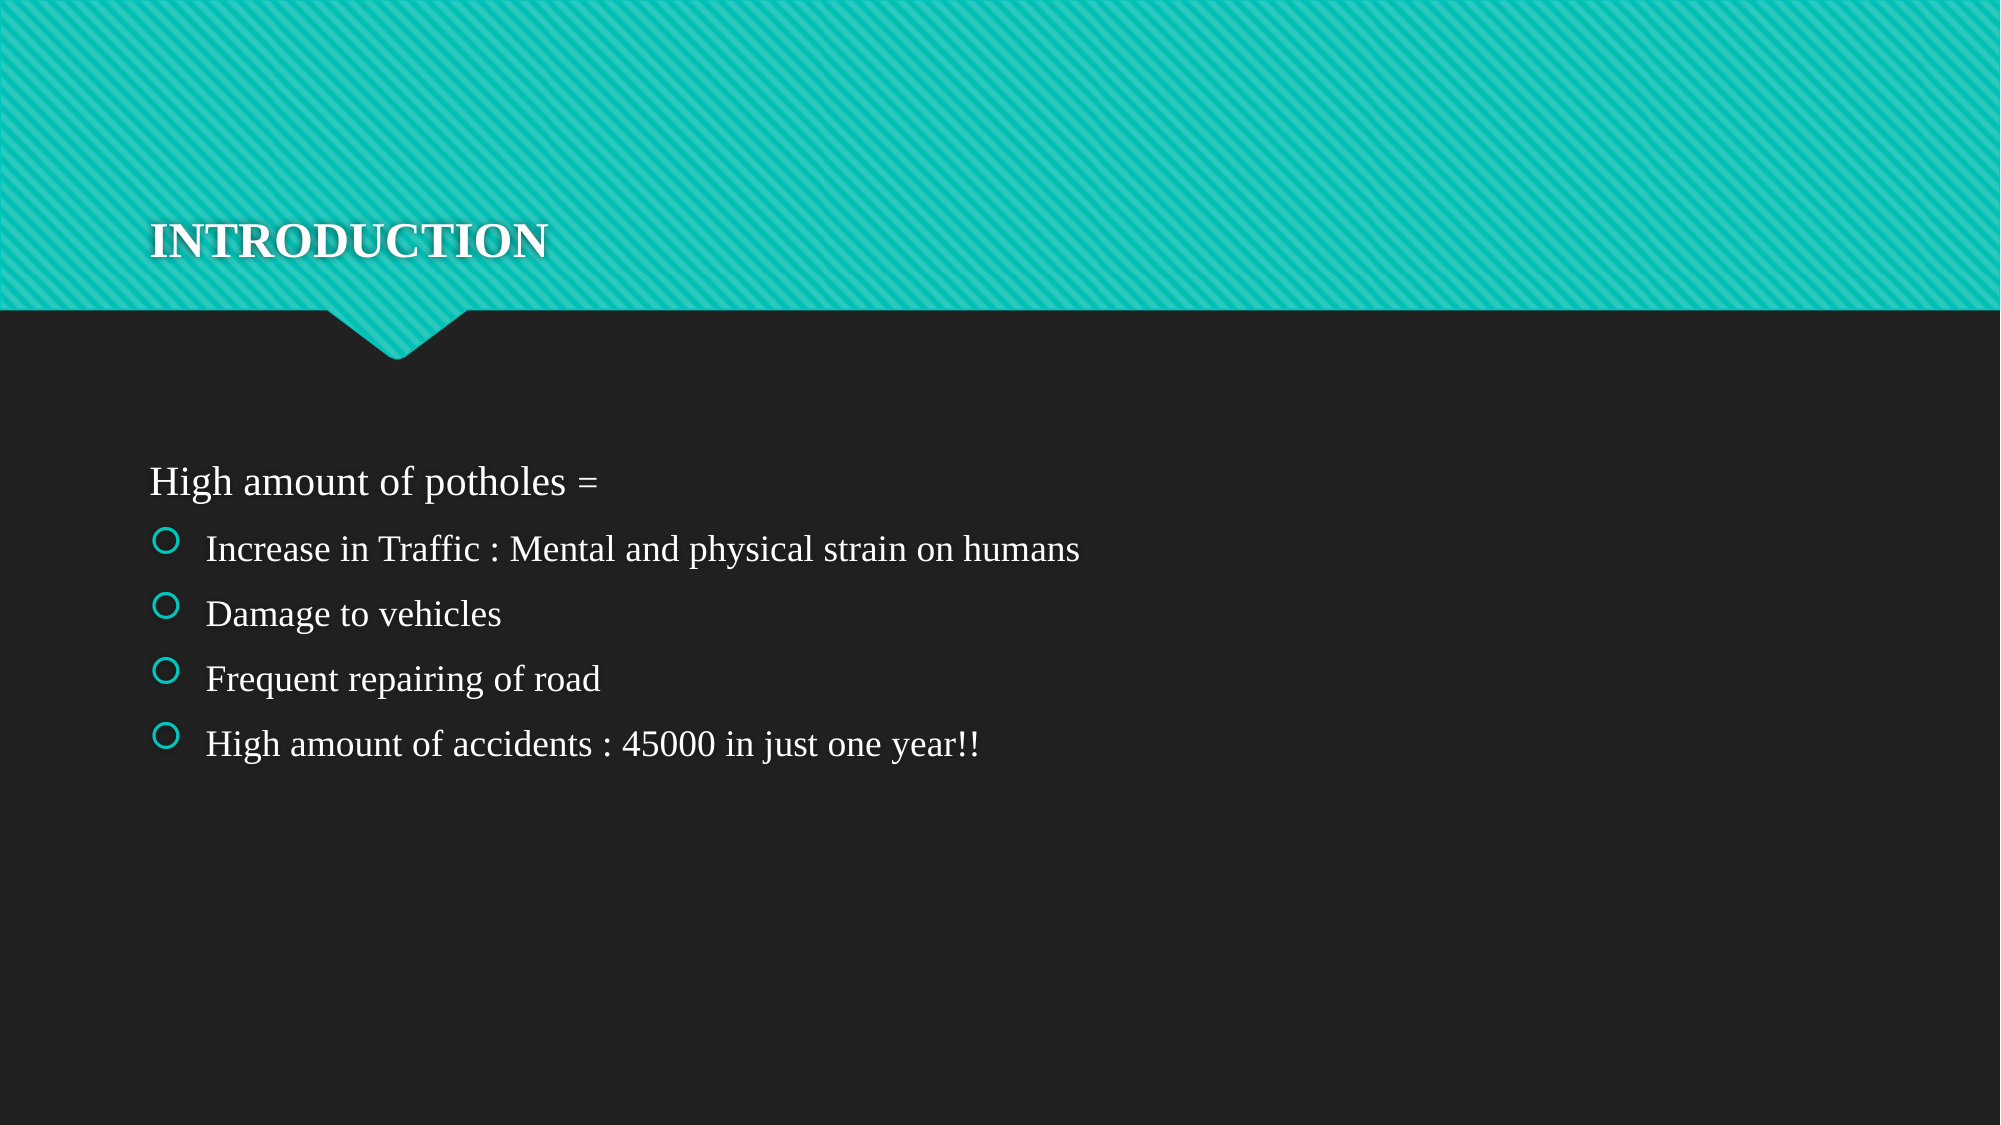

# INTRODUCTION
High amount of potholes =
Increase in Traffic : Mental and physical strain on humans
Damage to vehicles
Frequent repairing of road
High amount of accidents : 45000 in just one year!!